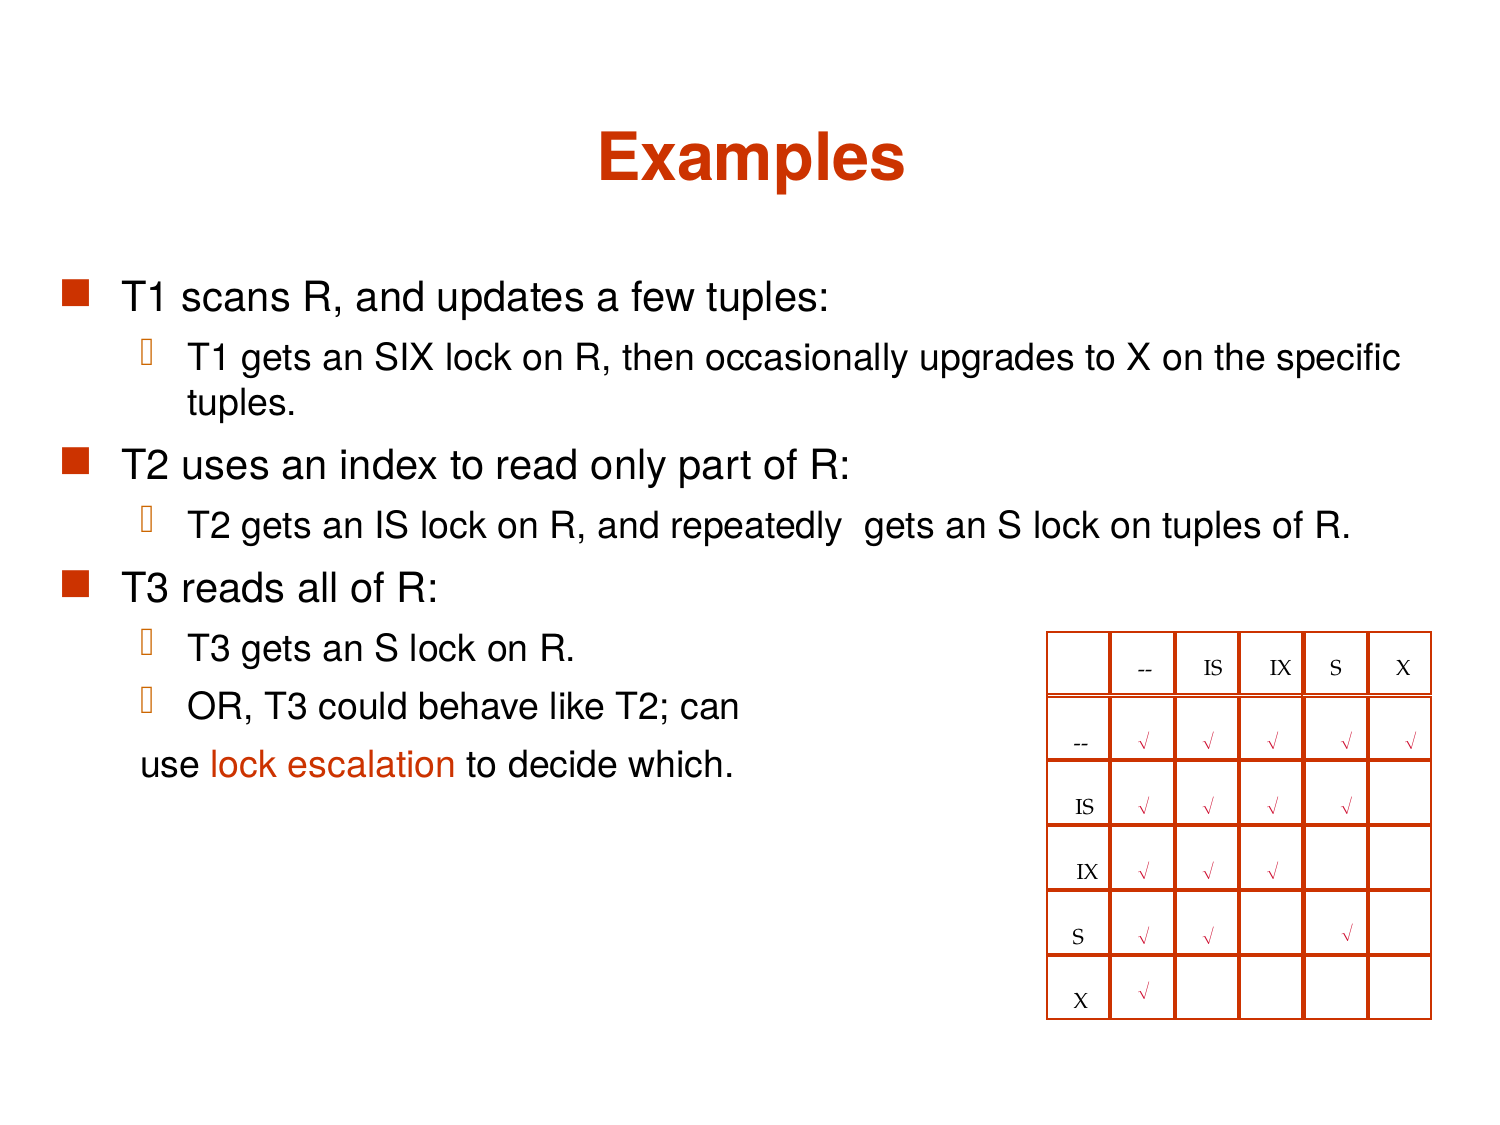

# Examples
T1 scans R, and updates a few tuples:
T1 gets an SIX lock on R, then occasionally upgrades to X on the specific tuples.
T2 uses an index to read only part of R:
T2 gets an IS lock on R, and repeatedly  gets an S lock on tuples of R.
T3 reads all of R:
T3 gets an S lock on R.
OR, T3 could behave like T2; can
use lock escalation to decide which.

IS
IX
S
X
--

√
√
√
√
√
--

IS
√
√
√
√

IX
√
√
√

√
S
√
√

√
X